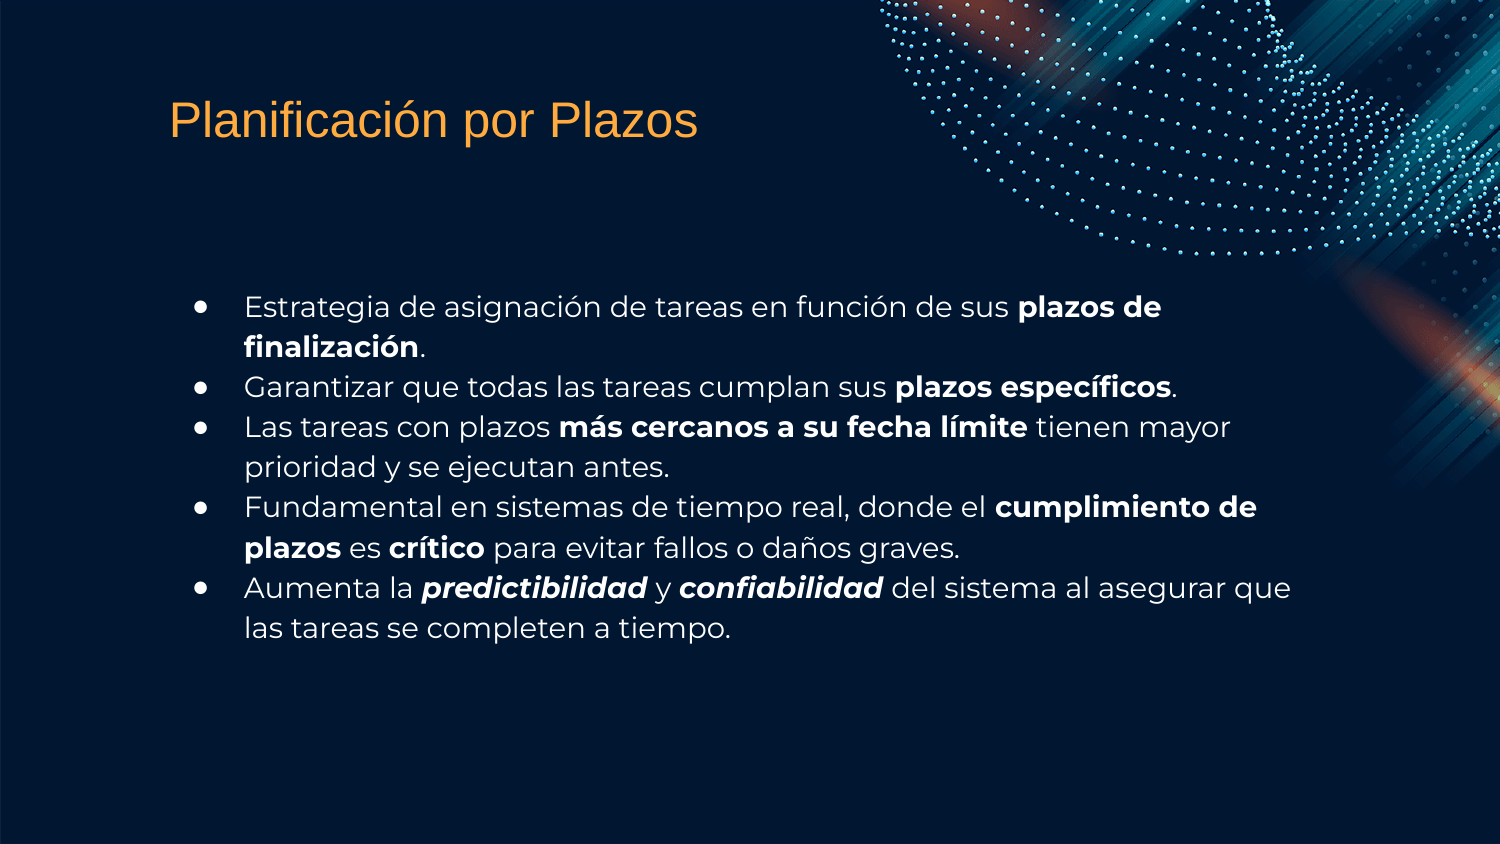

# Planificación por Plazos
Estrategia de asignación de tareas en función de sus plazos de finalización.
Garantizar que todas las tareas cumplan sus plazos específicos.
Las tareas con plazos más cercanos a su fecha límite tienen mayor prioridad y se ejecutan antes.
Fundamental en sistemas de tiempo real, donde el cumplimiento de plazos es crítico para evitar fallos o daños graves.
Aumenta la predictibilidad y confiabilidad del sistema al asegurar que las tareas se completen a tiempo.